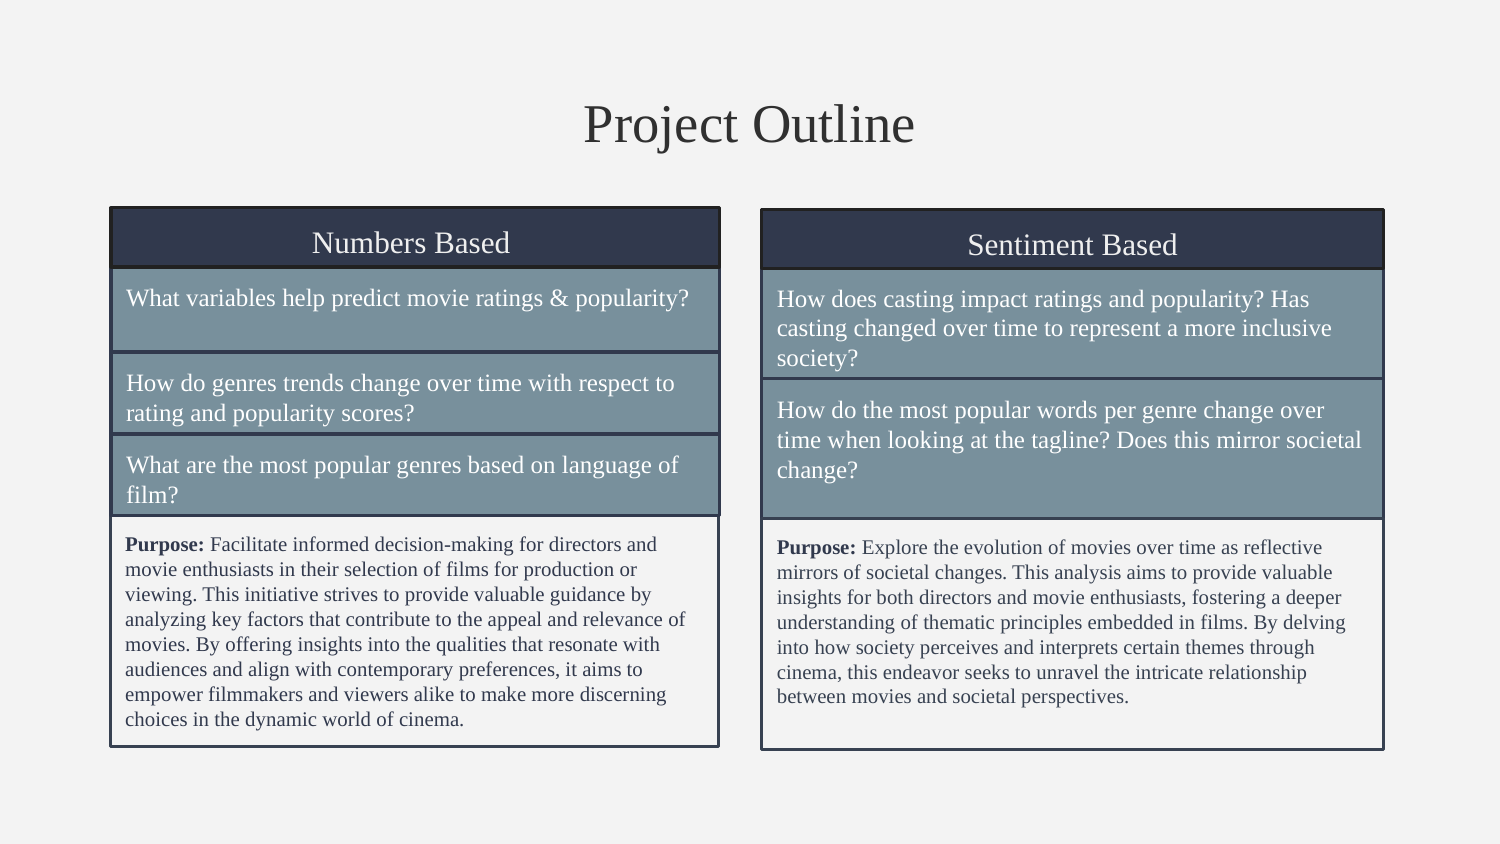

# Project Outline
Numbers Based
Sentiment Based
What variables help predict movie ratings & popularity?
How does casting impact ratings and popularity? Has casting changed over time to represent a more inclusive society?
How do genres trends change over time with respect to rating and popularity scores?
genres over time?
How do the most popular words per genre change over time when looking at the tagline? Does this mirror societal change?

What are the most popular genres based on language of film?
Purpose: Facilitate informed decision-making for directors and movie enthusiasts in their selection of films for production or viewing. This initiative strives to provide valuable guidance by analyzing key factors that contribute to the appeal and relevance of movies. By offering insights into the qualities that resonate with audiences and align with contemporary preferences, it aims to empower filmmakers and viewers alike to make more discerning choices in the dynamic world of cinema.
Purpose: Explore the evolution of movies over time as reflective mirrors of societal changes. This analysis aims to provide valuable insights for both directors and movie enthusiasts, fostering a deeper understanding of thematic principles embedded in films. By delving into how society perceives and interprets certain themes through cinema, this endeavor seeks to unravel the intricate relationship between movies and societal perspectives.